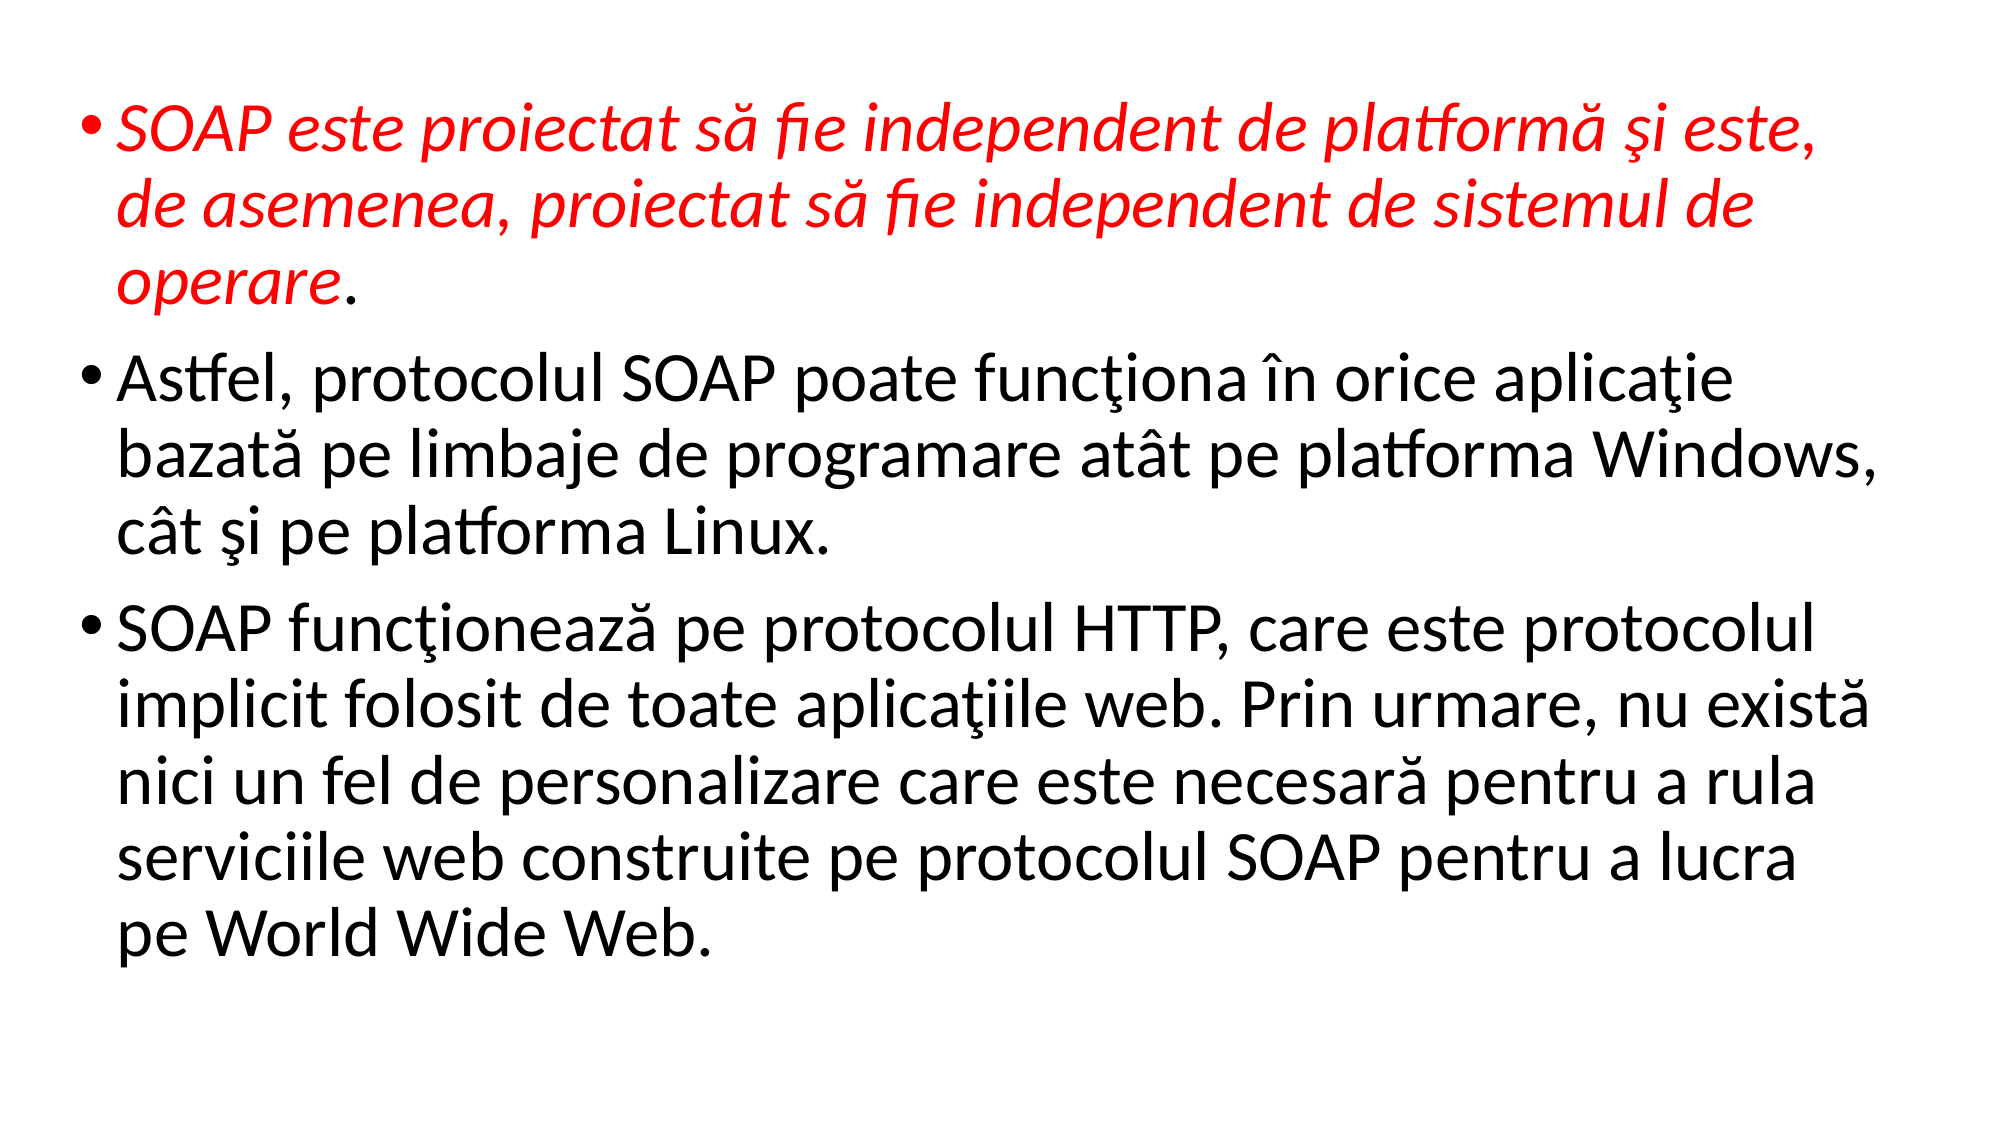

SOAP este proiectat să fie independent de platformă şi este, de asemenea, proiectat să fie independent de sistemul de operare.
Astfel, protocolul SOAP poate funcţiona în orice aplicaţie bazată pe limbaje de programare atât pe platforma Windows, cât şi pe platforma Linux.
SOAP funcţionează pe protocolul HTTP, care este protocolul implicit folosit de toate aplicaţiile web. Prin urmare, nu există nici un fel de personalizare care este necesară pentru a rula serviciile web construite pe protocolul SOAP pentru a lucra pe World Wide Web.